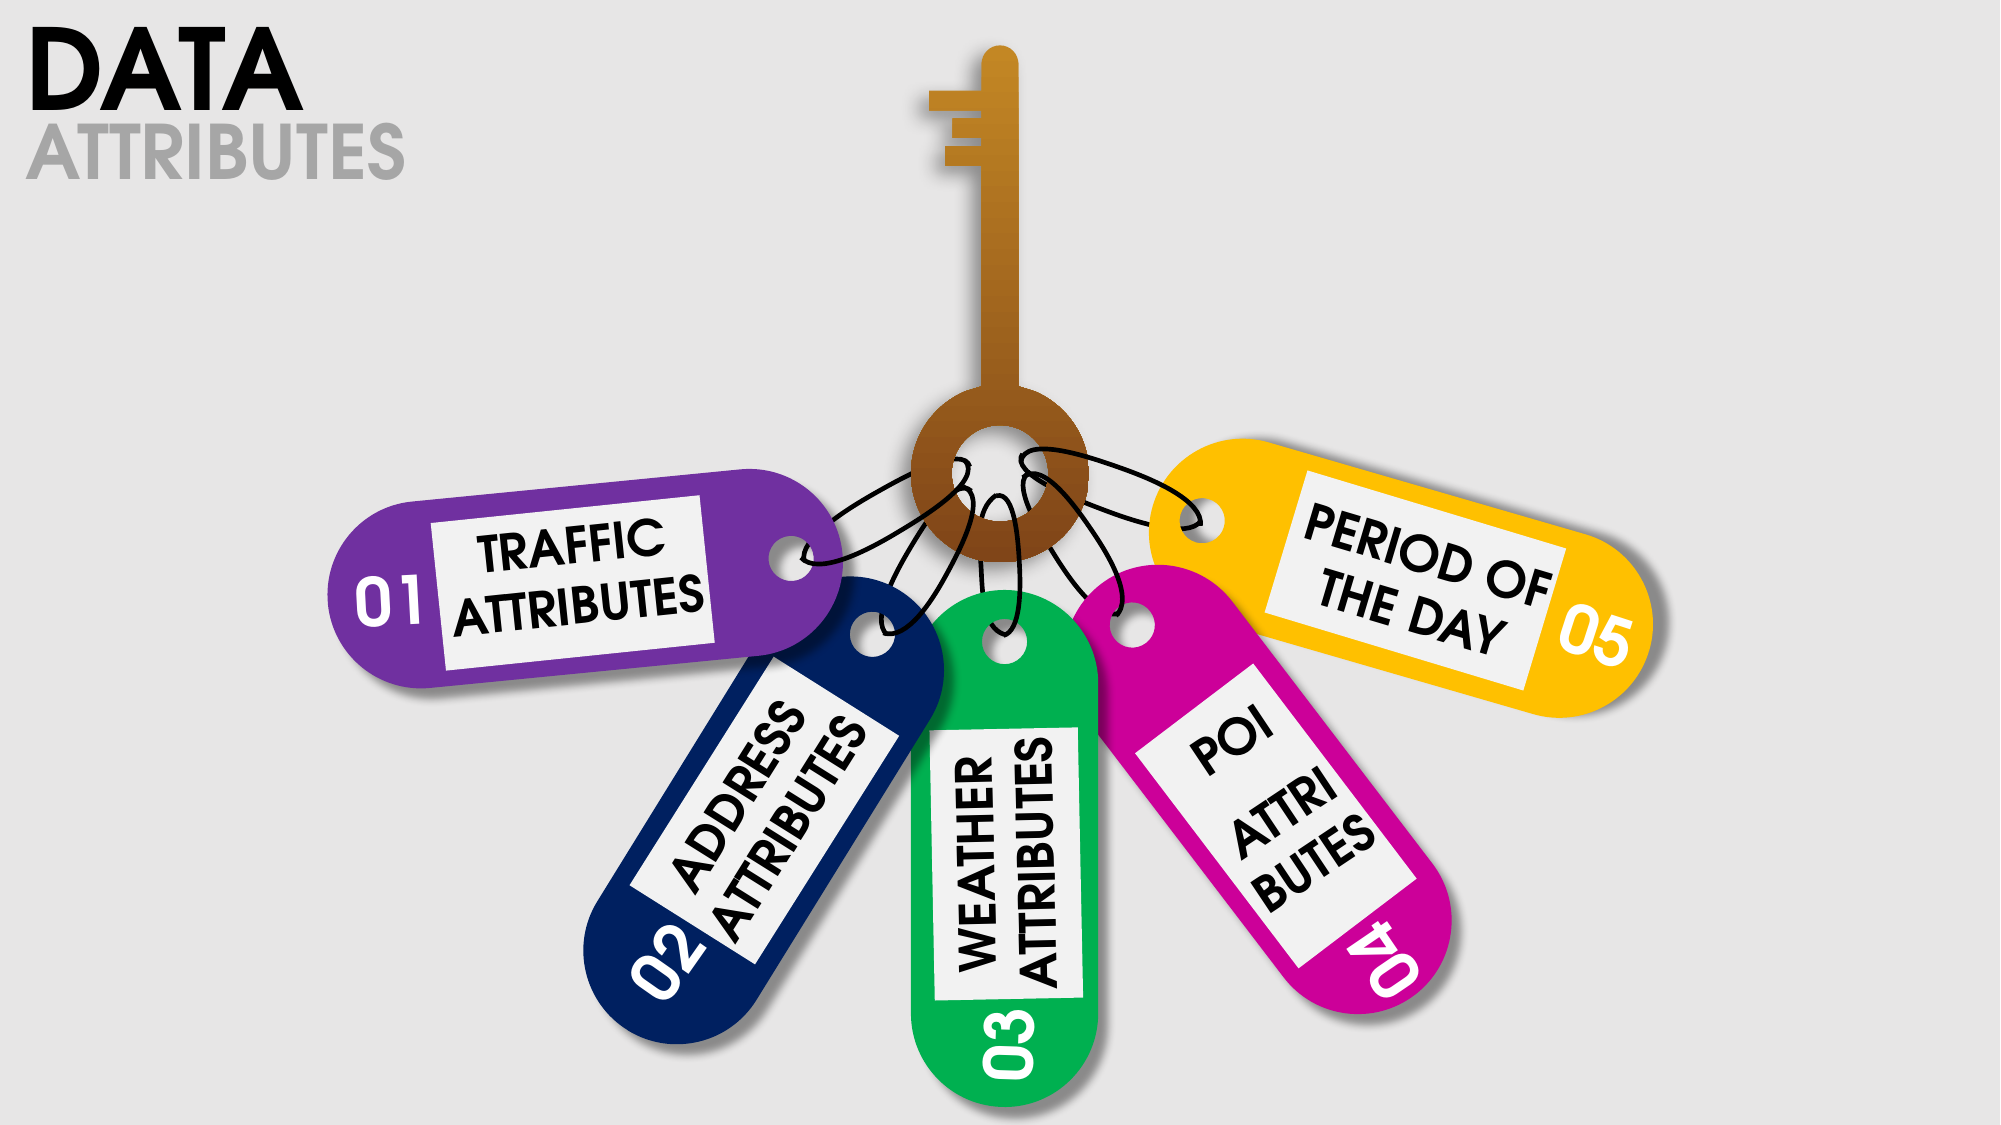

DATA

ATTRIBUTES

05
PERIOD OF THE DAY

TRAFFIC ATTRIBUTES

01

POI
 ATTRIBUTES

04

ADDRESS ATTRIBUTES
02

WEATHER ATTRIBUTES
03